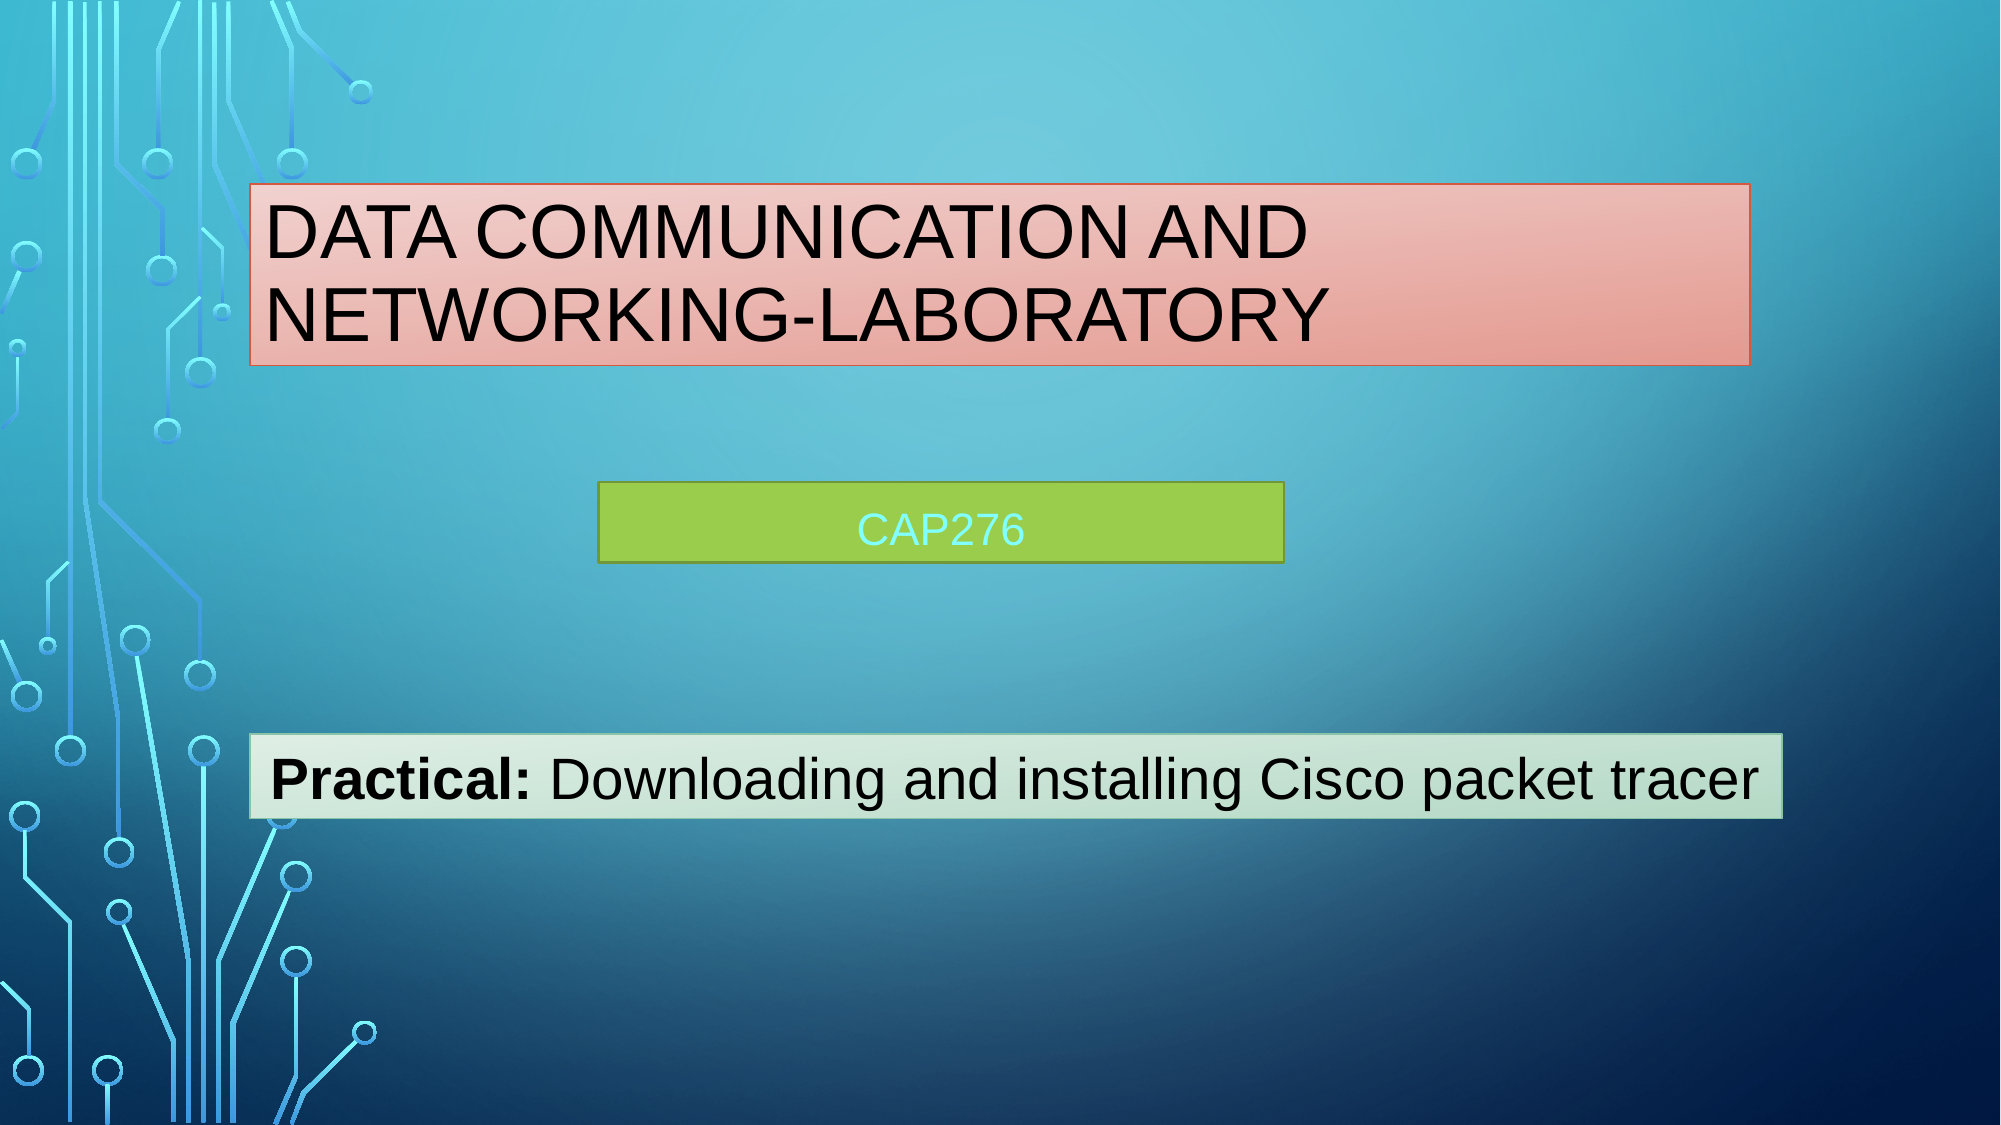

# DATA COMMUNICATION AND NETWORKING-LABORATORY
CAP276
Practical: Downloading and installing Cisco packet tracer